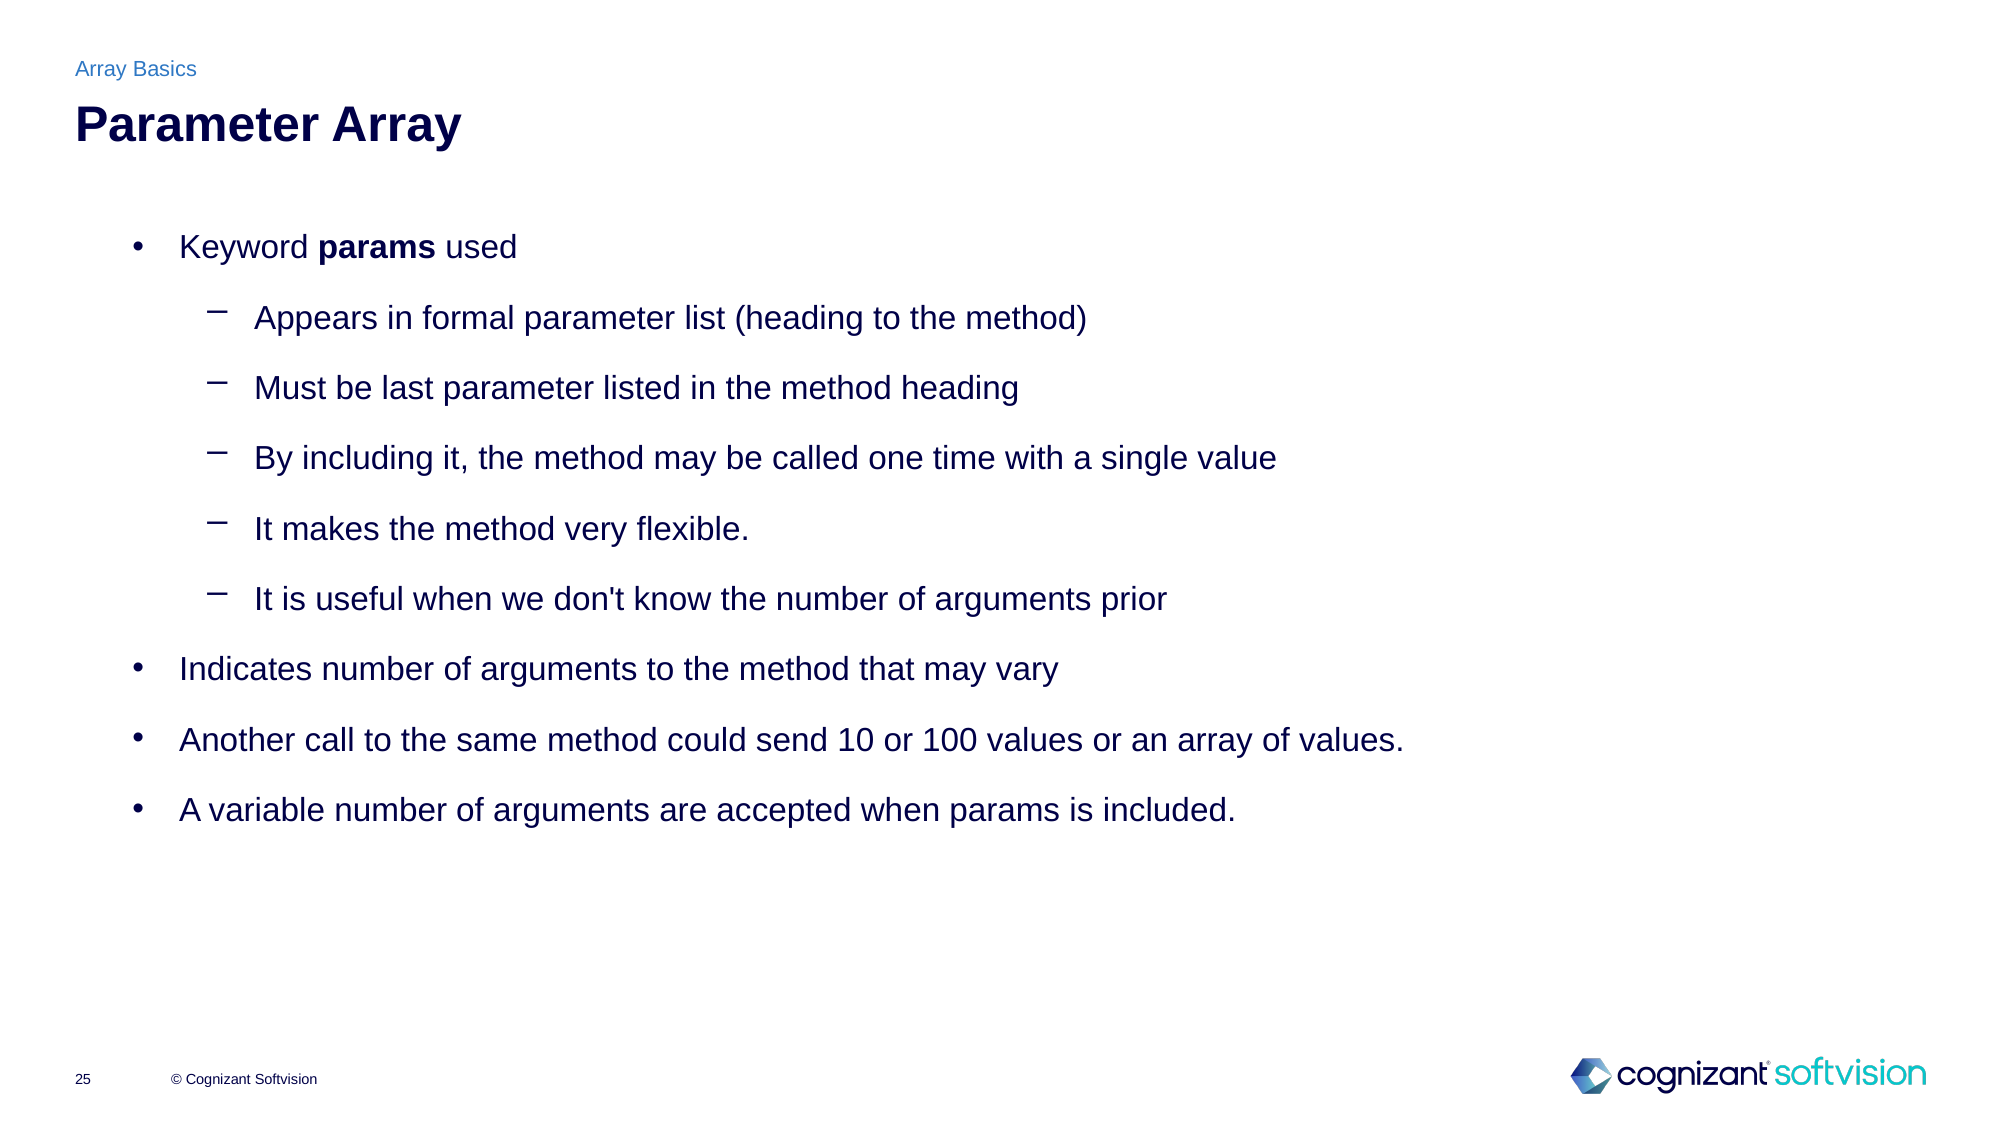

Array Basics
# Parameter Array
Keyword params used
Appears in formal parameter list (heading to the method)
Must be last parameter listed in the method heading
By including it, the method may be called one time with a single value
It makes the method very flexible.
It is useful when we don't know the number of arguments prior
Indicates number of arguments to the method that may vary
Another call to the same method could send 10 or 100 values or an array of values.
A variable number of arguments are accepted when params is included.
© Cognizant Softvision
25